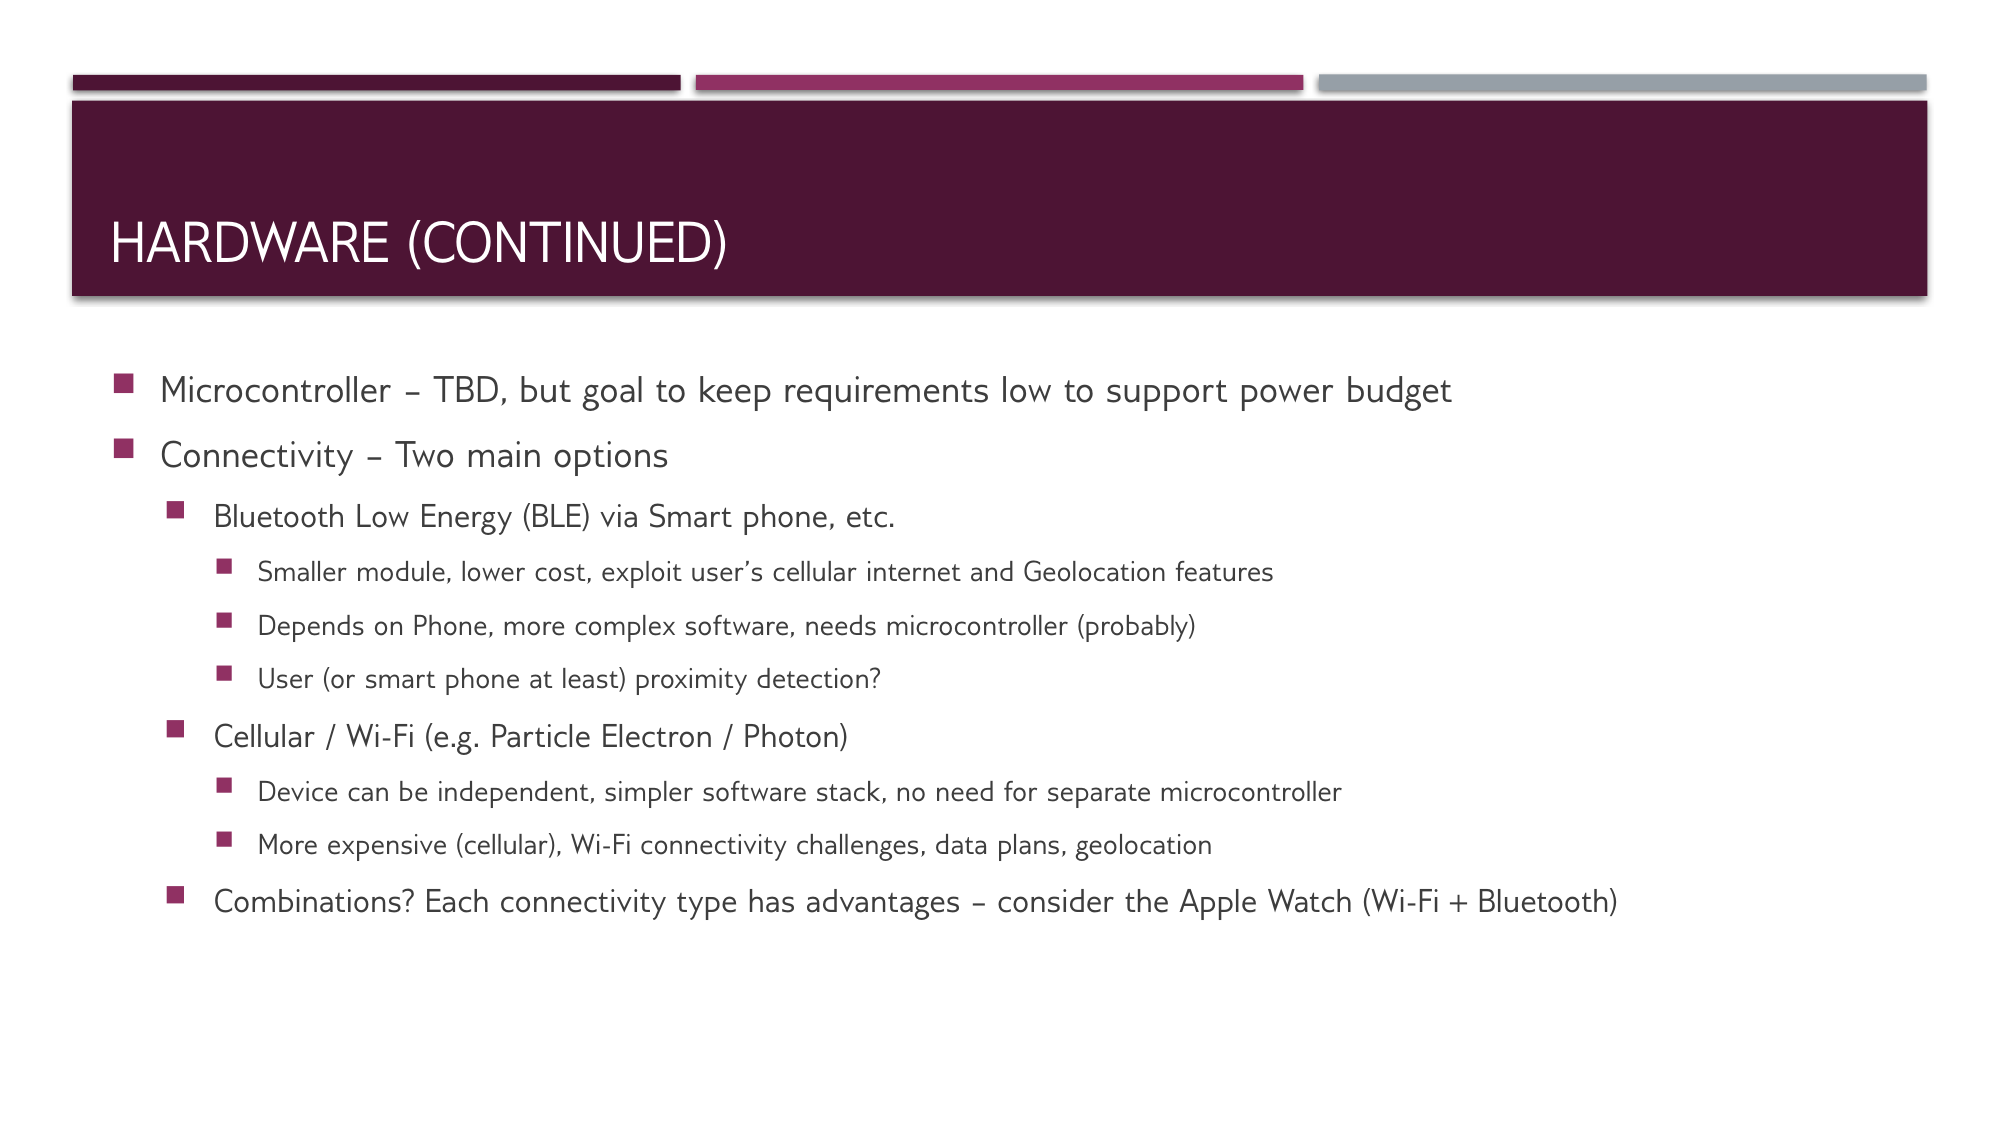

# Hardware (Continued)
Microcontroller – TBD, but goal to keep requirements low to support power budget
Connectivity – Two main options
Bluetooth Low Energy (BLE) via Smart phone, etc.
Smaller module, lower cost, exploit user’s cellular internet and Geolocation features
Depends on Phone, more complex software, needs microcontroller (probably)
User (or smart phone at least) proximity detection?
Cellular / Wi-Fi (e.g. Particle Electron / Photon)
Device can be independent, simpler software stack, no need for separate microcontroller
More expensive (cellular), Wi-Fi connectivity challenges, data plans, geolocation
Combinations? Each connectivity type has advantages – consider the Apple Watch (Wi-Fi + Bluetooth)